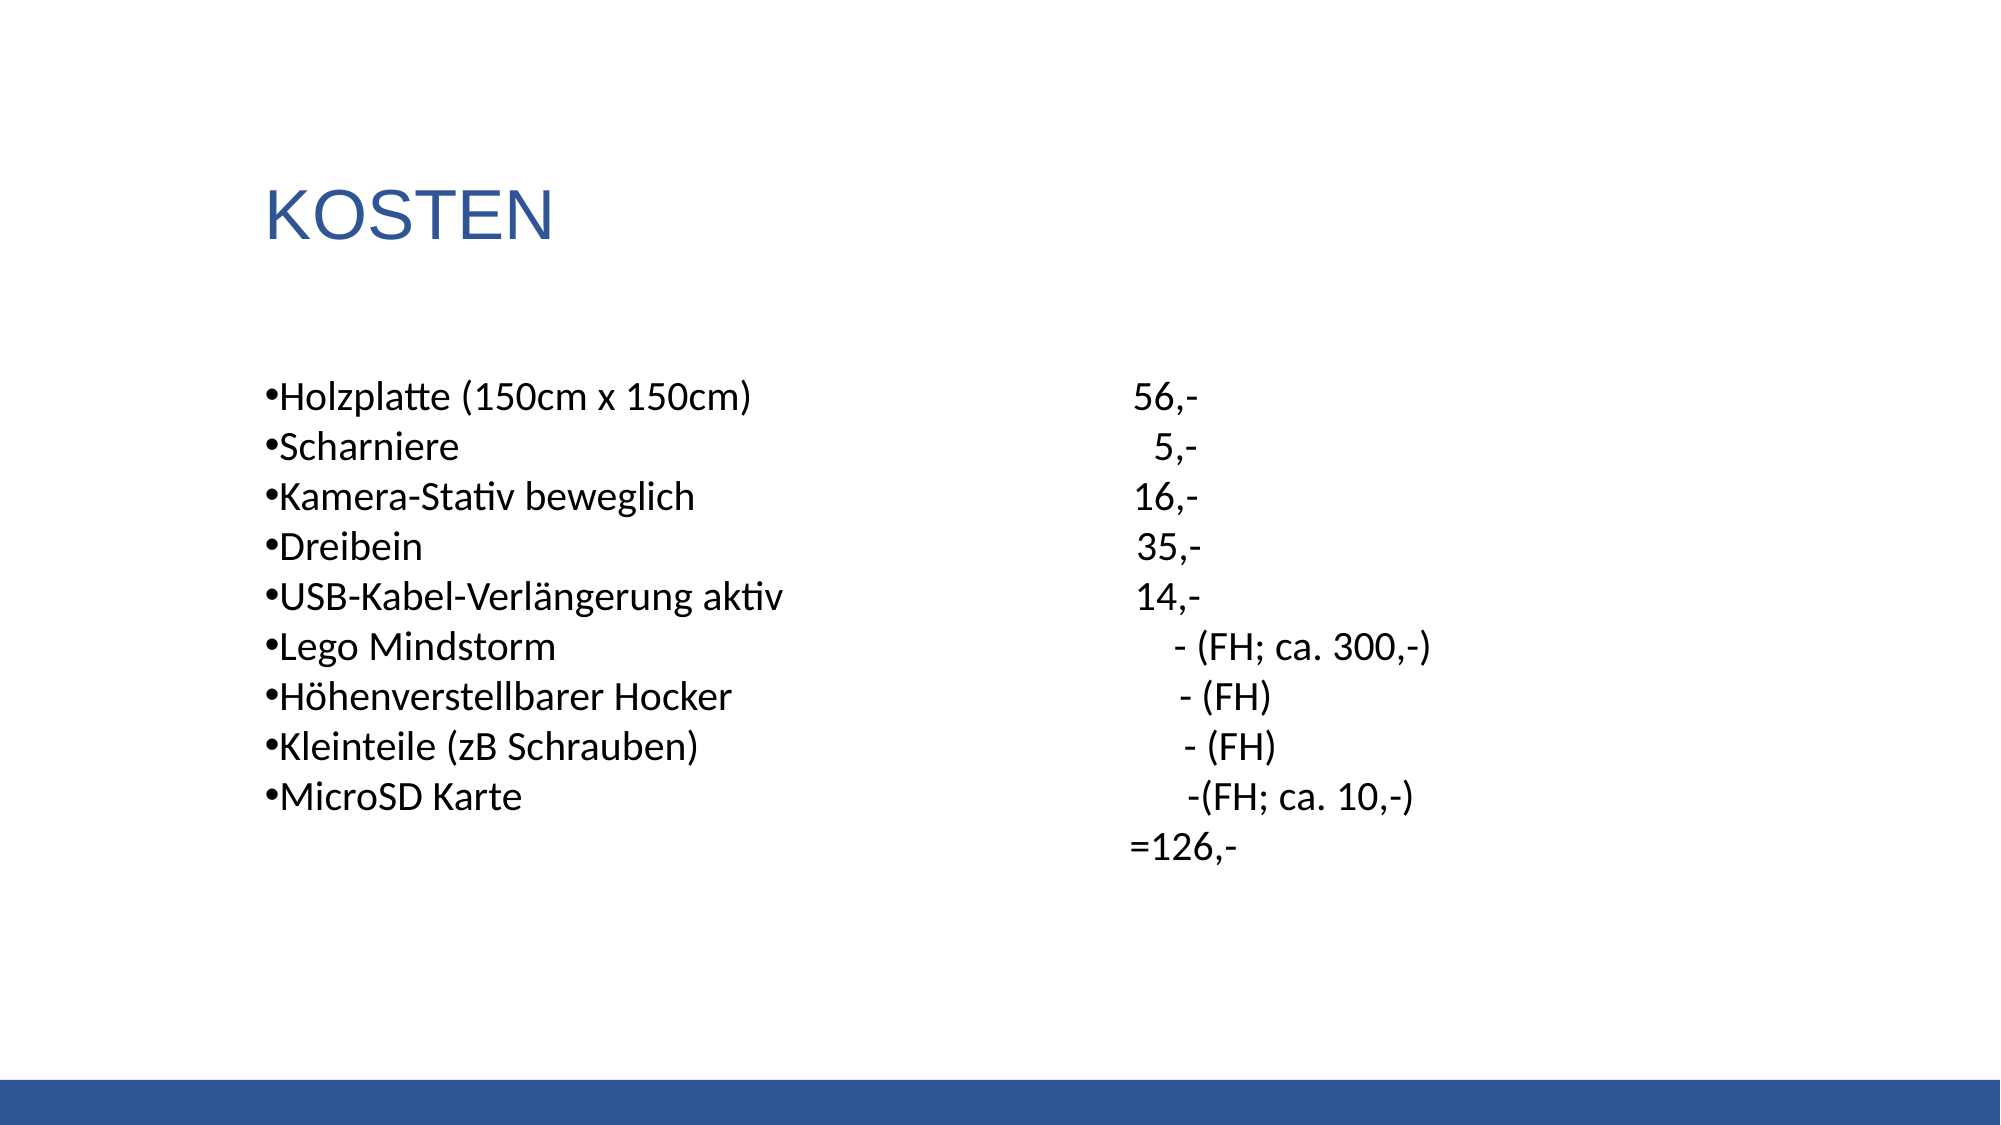

# Kosten

​​​Holzplatte (150cm x 150cm)                                        56,-
Scharniere                                                                         5,-
Kamera-Stativ beweglich                                              16,-
Dreibein                                                                           35,-
USB-Kabel-Verlängerung aktiv                                     14,-
Lego Mindstorm                                                                 - (FH; ca. 300,-)
Höhenverstellbarer Hocker                                               - (FH)
Kleinteile (zB Schrauben)                                                ​   - (FH)
MicroSD Karte                                                                      -(FH; ca. 10,-)
                                                                                           =126,-​